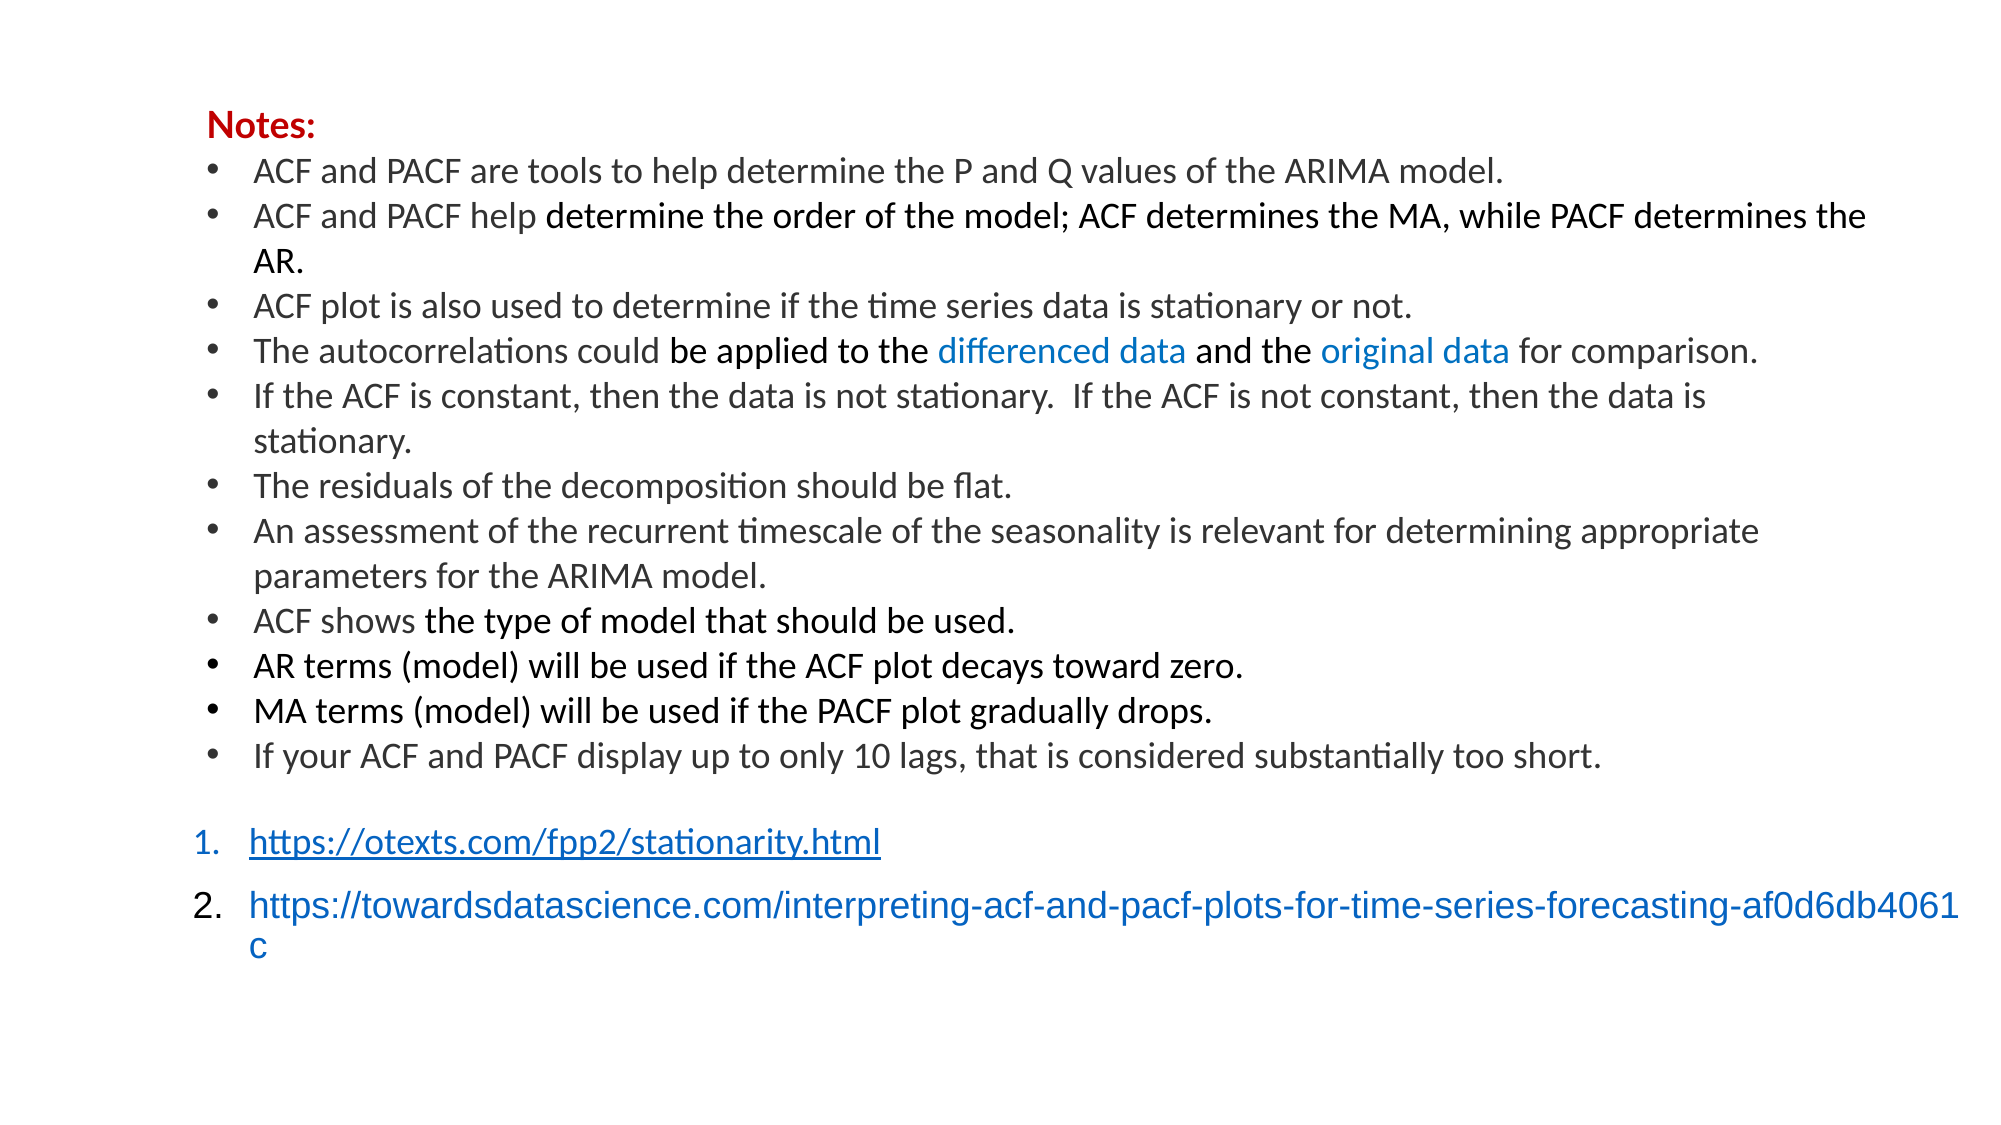

Notes:
ACF and PACF are tools to help determine the P and Q values of the ARIMA model.
ACF and PACF help determine the order of the model; ACF determines the MA, while PACF determines the AR.
ACF plot is also used to determine if the time series data is stationary or not.
The autocorrelations could be applied to the differenced data and the original data for comparison.
If the ACF is constant, then the data is not stationary.  If the ACF is not constant, then the data is stationary.
The residuals of the decomposition should be flat.
An assessment of the recurrent timescale of the seasonality is relevant for determining appropriate parameters for the ARIMA model.
ACF shows the type of model that should be used.
AR terms (model) will be used if the ACF plot decays toward zero.
MA terms (model) will be used if the PACF plot gradually drops.
If your ACF and PACF display up to only 10 lags, that is considered substantially too short.
https://otexts.com/fpp2/stationarity.html
https://towardsdatascience.com/interpreting-acf-and-pacf-plots-for-time-series-forecasting-af0d6db4061c